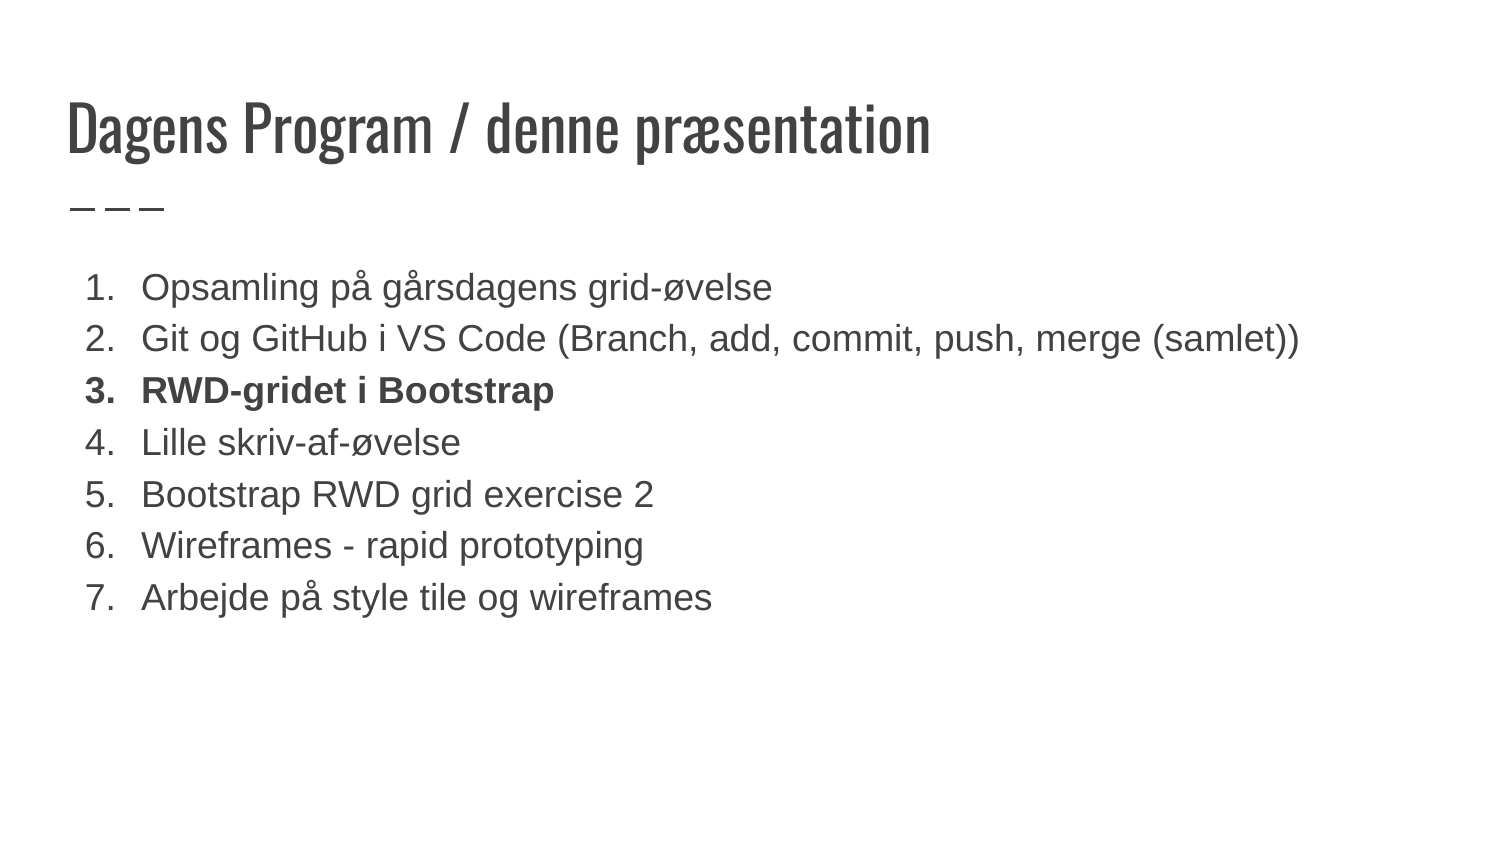

# Dagens Program / denne præsentation
Opsamling på gårsdagens grid-øvelse
Git og GitHub i VS Code (Branch, add, commit, push, merge (samlet))
RWD-gridet i Bootstrap
Lille skriv-af-øvelse
Bootstrap RWD grid exercise 2
Wireframes - rapid prototyping
Arbejde på style tile og wireframes